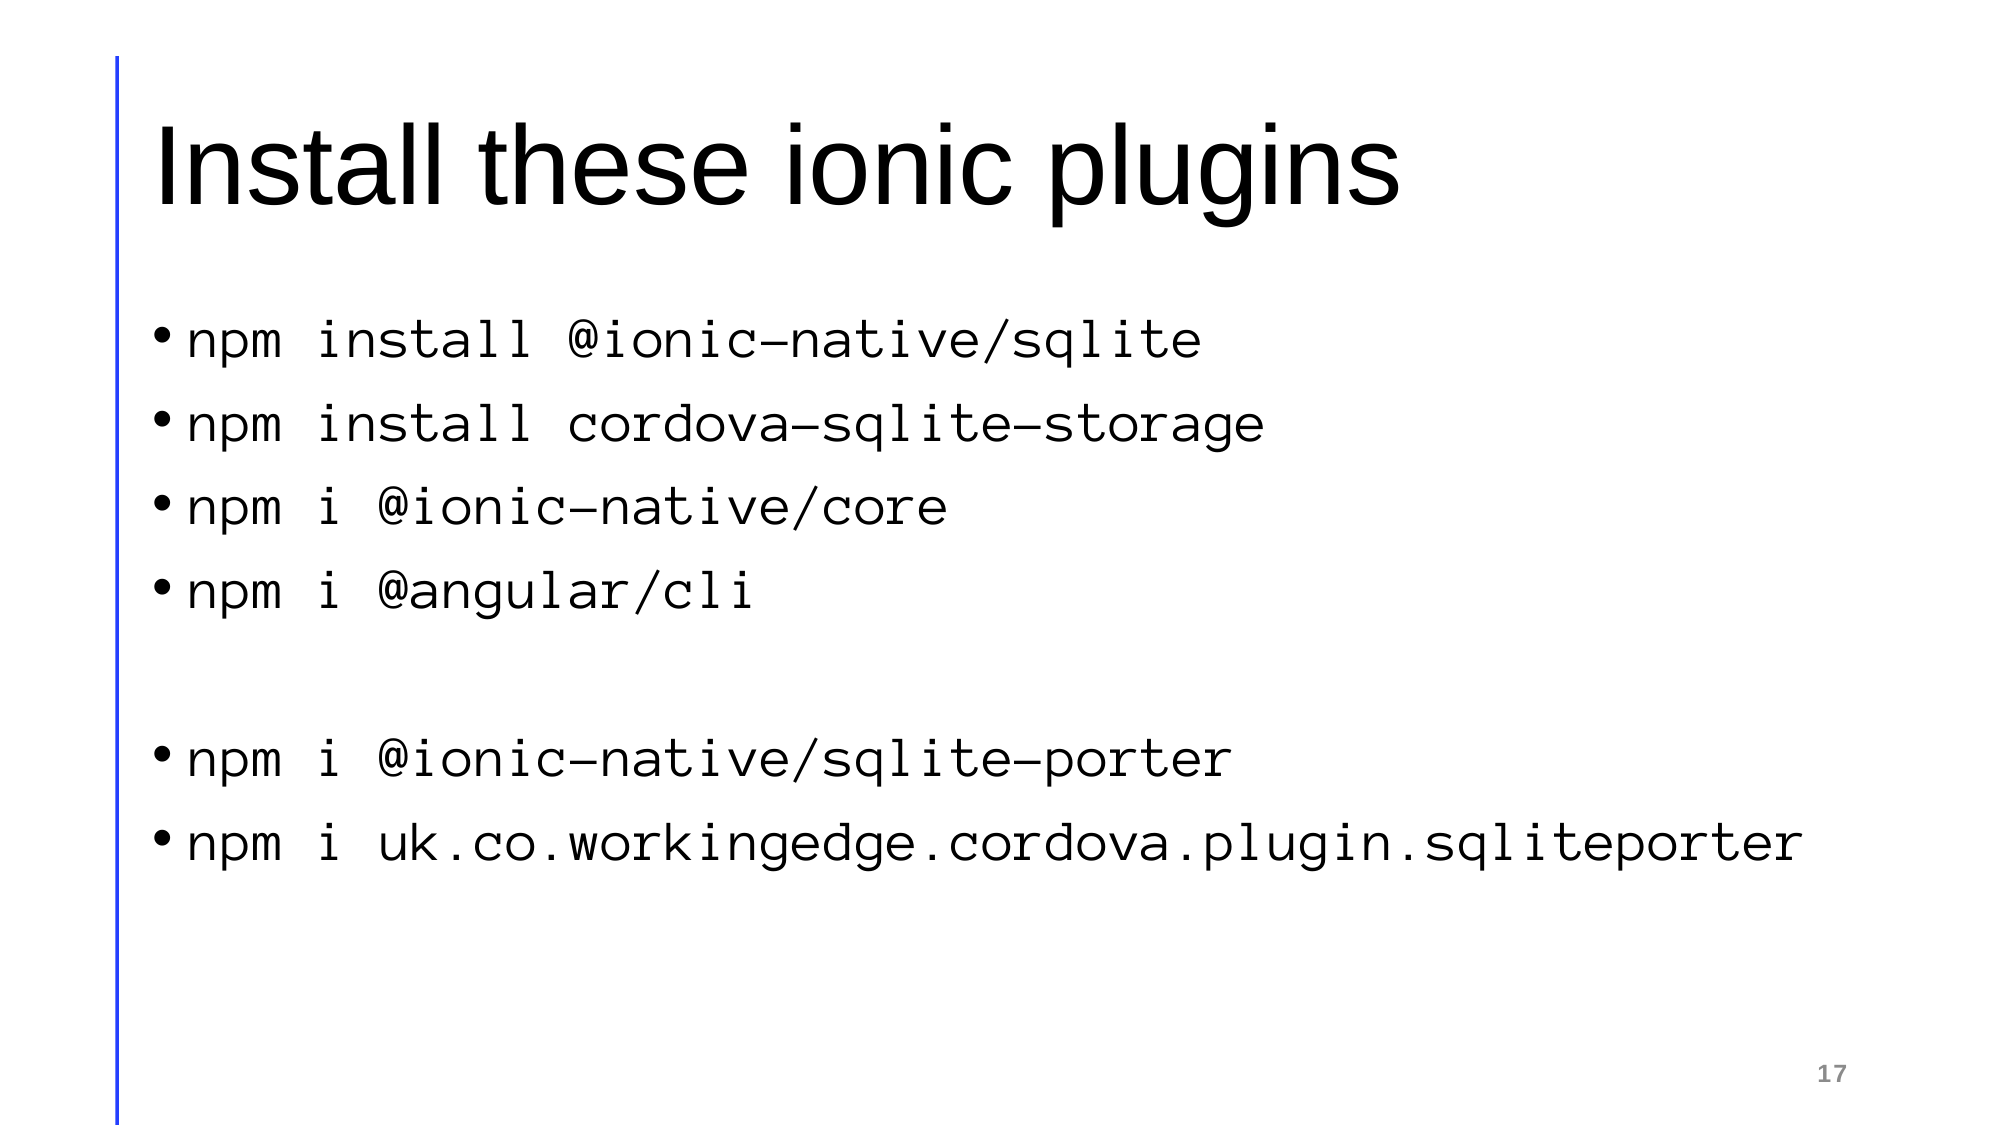

# Install these ionic plugins
npm install @ionic-native/sqlite
npm install cordova-sqlite-storage
npm i @ionic-native/core
npm i @angular/cli

npm i @ionic-native/sqlite-porter
npm i uk.co.workingedge.cordova.plugin.sqliteporter

17